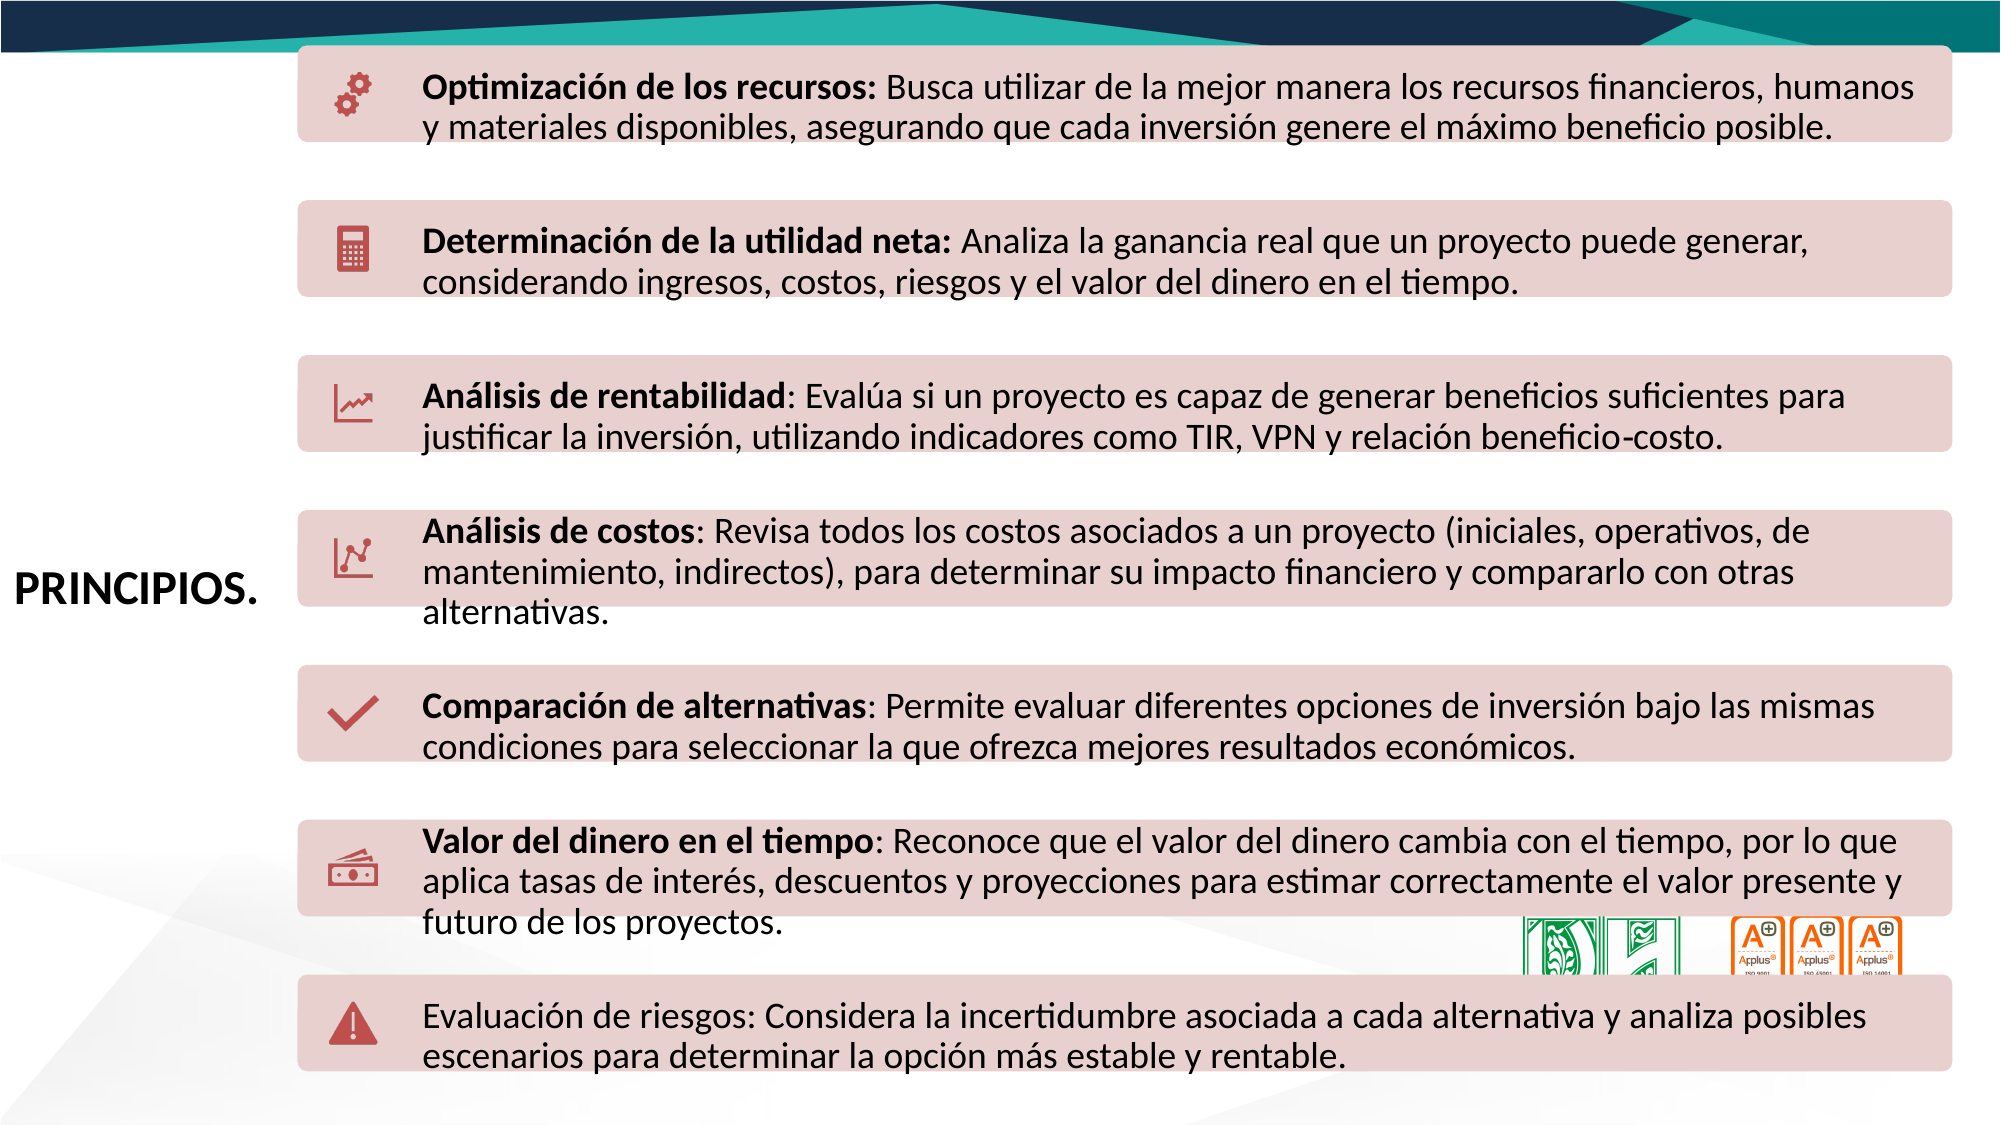

Optimización de los recursos: Busca utilizar de la mejor manera los recursos financieros, humanos y materiales disponibles, asegurando que cada inversión genere el máximo beneficio posible.
Determinación de la utilidad neta: Analiza la ganancia real que un proyecto puede generar, considerando ingresos, costos, riesgos y el valor del dinero en el tiempo.
Análisis de rentabilidad: Evalúa si un proyecto es capaz de generar beneficios suficientes para justificar la inversión, utilizando indicadores como TIR, VPN y relación beneficio‑costo.
Análisis de costos: Revisa todos los costos asociados a un proyecto (iniciales, operativos, de mantenimiento, indirectos), para determinar su impacto financiero y compararlo con otras alternativas.
Comparación de alternativas: Permite evaluar diferentes opciones de inversión bajo las mismas condiciones para seleccionar la que ofrezca mejores resultados económicos.
Valor del dinero en el tiempo: Reconoce que el valor del dinero cambia con el tiempo, por lo que aplica tasas de interés, descuentos y proyecciones para estimar correctamente el valor presente y futuro de los proyectos.
Evaluación de riesgos: Considera la incertidumbre asociada a cada alternativa y analiza posibles escenarios para determinar la opción más estable y rentable.
PRINCIPIOS.